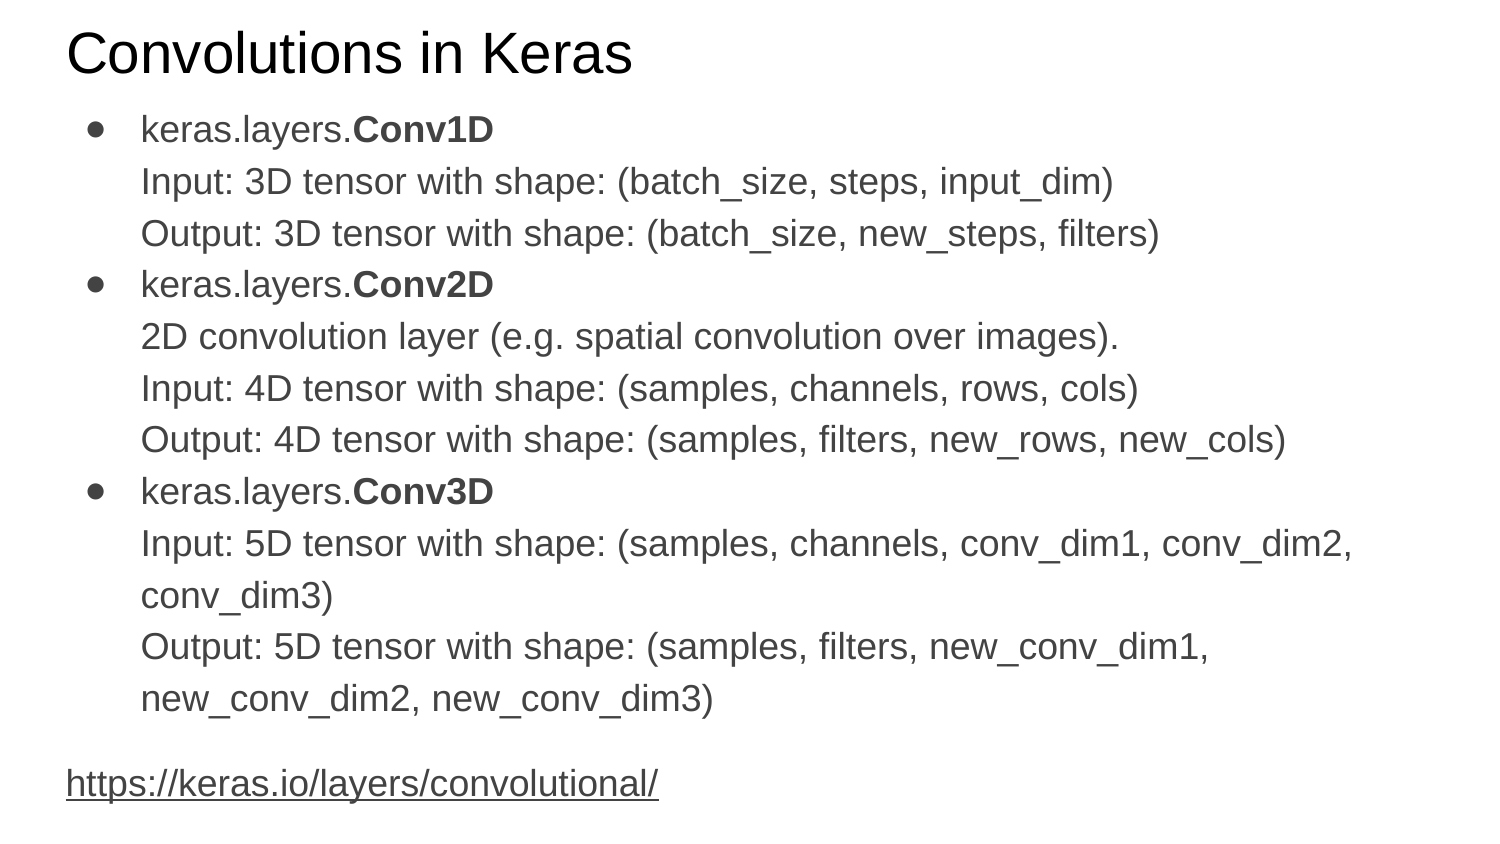

# Convolutions in Keras
keras.layers.Conv1D
Input: 3D tensor with shape: (batch_size, steps, input_dim)
Output: 3D tensor with shape: (batch_size, new_steps, filters)
keras.layers.Conv2D
2D convolution layer (e.g. spatial convolution over images).
Input: 4D tensor with shape: (samples, channels, rows, cols)
Output: 4D tensor with shape: (samples, filters, new_rows, new_cols)
keras.layers.Conv3D
Input: 5D tensor with shape: (samples, channels, conv_dim1, conv_dim2, conv_dim3)
Output: 5D tensor with shape: (samples, filters, new_conv_dim1, new_conv_dim2, new_conv_dim3)
https://keras.io/layers/convolutional/